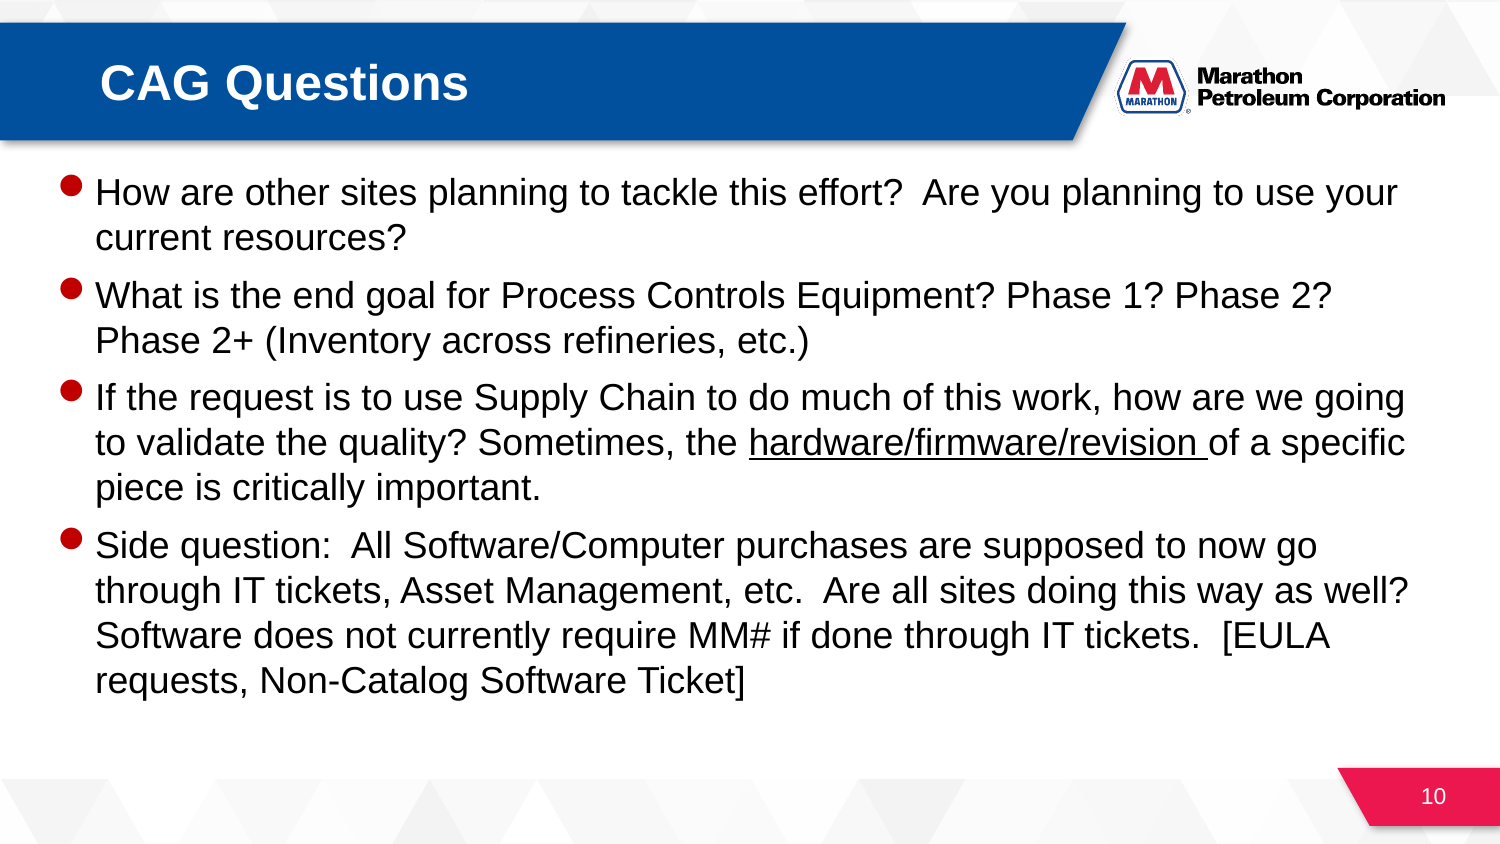

# CAG Questions
How are other sites planning to tackle this effort?  Are you planning to use your current resources?
What is the end goal for Process Controls Equipment? Phase 1? Phase 2? Phase 2+ (Inventory across refineries, etc.)
If the request is to use Supply Chain to do much of this work, how are we going to validate the quality? Sometimes, the hardware/firmware/revision of a specific piece is critically important.
Side question:  All Software/Computer purchases are supposed to now go through IT tickets, Asset Management, etc.  Are all sites doing this way as well?  Software does not currently require MM# if done through IT tickets.  [EULA requests, Non-Catalog Software Ticket]

10